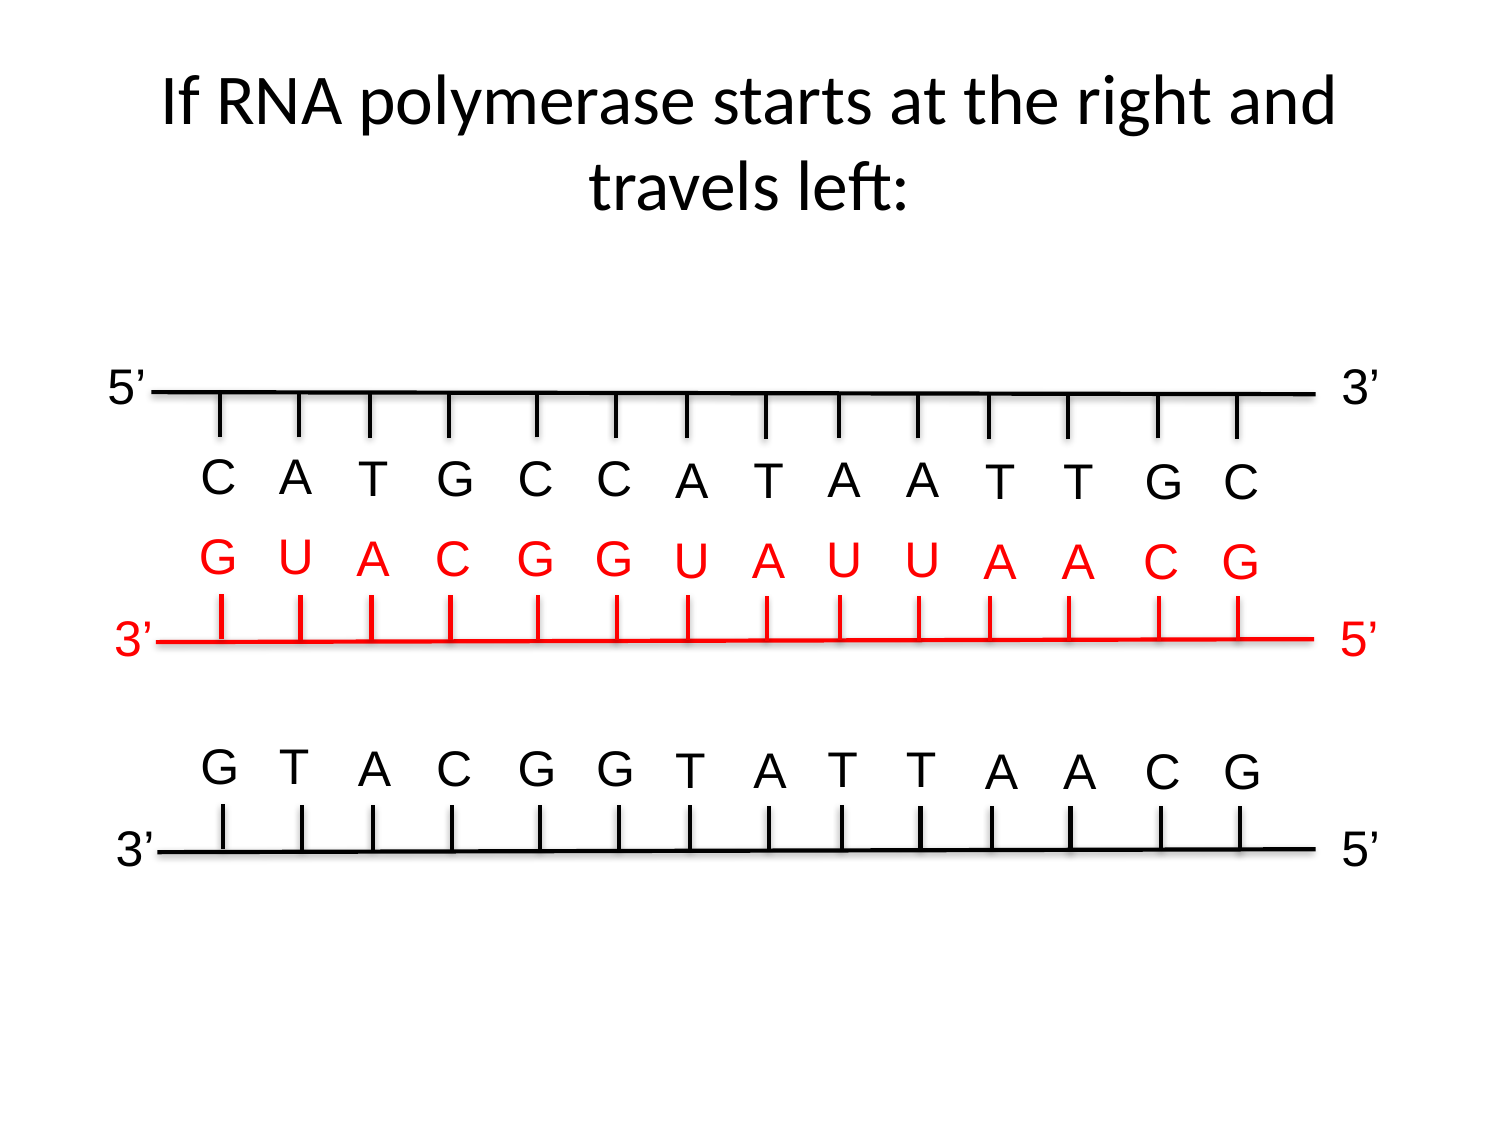

# If RNA polymerase starts at the right and travels left:
5’
3’
C
A
T
G
C
C
A
A
A
T
T
T
G
C
G
U
A
C
G
G
U
U
U
A
A
A
C
G
3’
5’
G
T
A
C
G
G
T
T
T
A
A
A
C
G
3’
5’